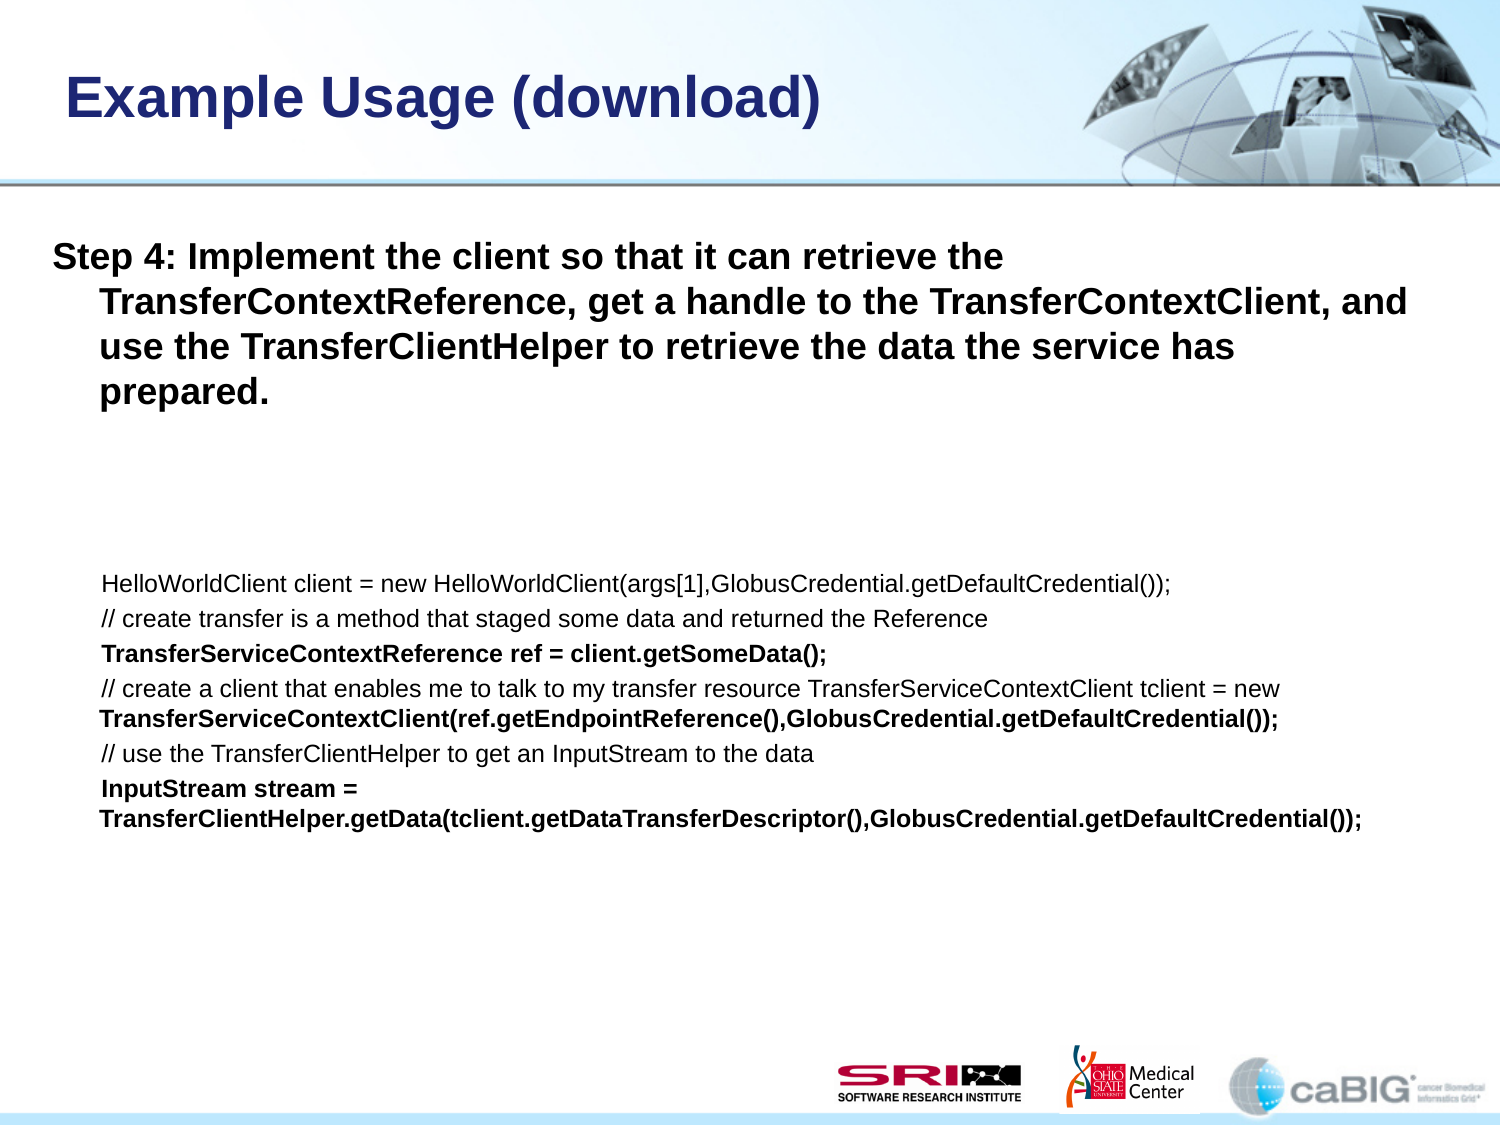

# Example Usage (download)
Step 4: Implement the client so that it can retrieve the TransferContextReference, get a handle to the TransferContextClient, and use the TransferClientHelper to retrieve the data the service has prepared.

       HelloWorldClient client = new HelloWorldClient(args[1],GlobusCredential.getDefaultCredential());
       // create transfer is a method that staged some data and returned the Reference
       TransferServiceContextReference ref = client.getSomeData();
       // create a client that enables me to talk to my transfer resource TransferServiceContextClient tclient = new TransferServiceContextClient(ref.getEndpointReference(),GlobusCredential.getDefaultCredential());
       // use the TransferClientHelper to get an InputStream to the data
       InputStream stream = TransferClientHelper.getData(tclient.getDataTransferDescriptor(),GlobusCredential.getDefaultCredential());